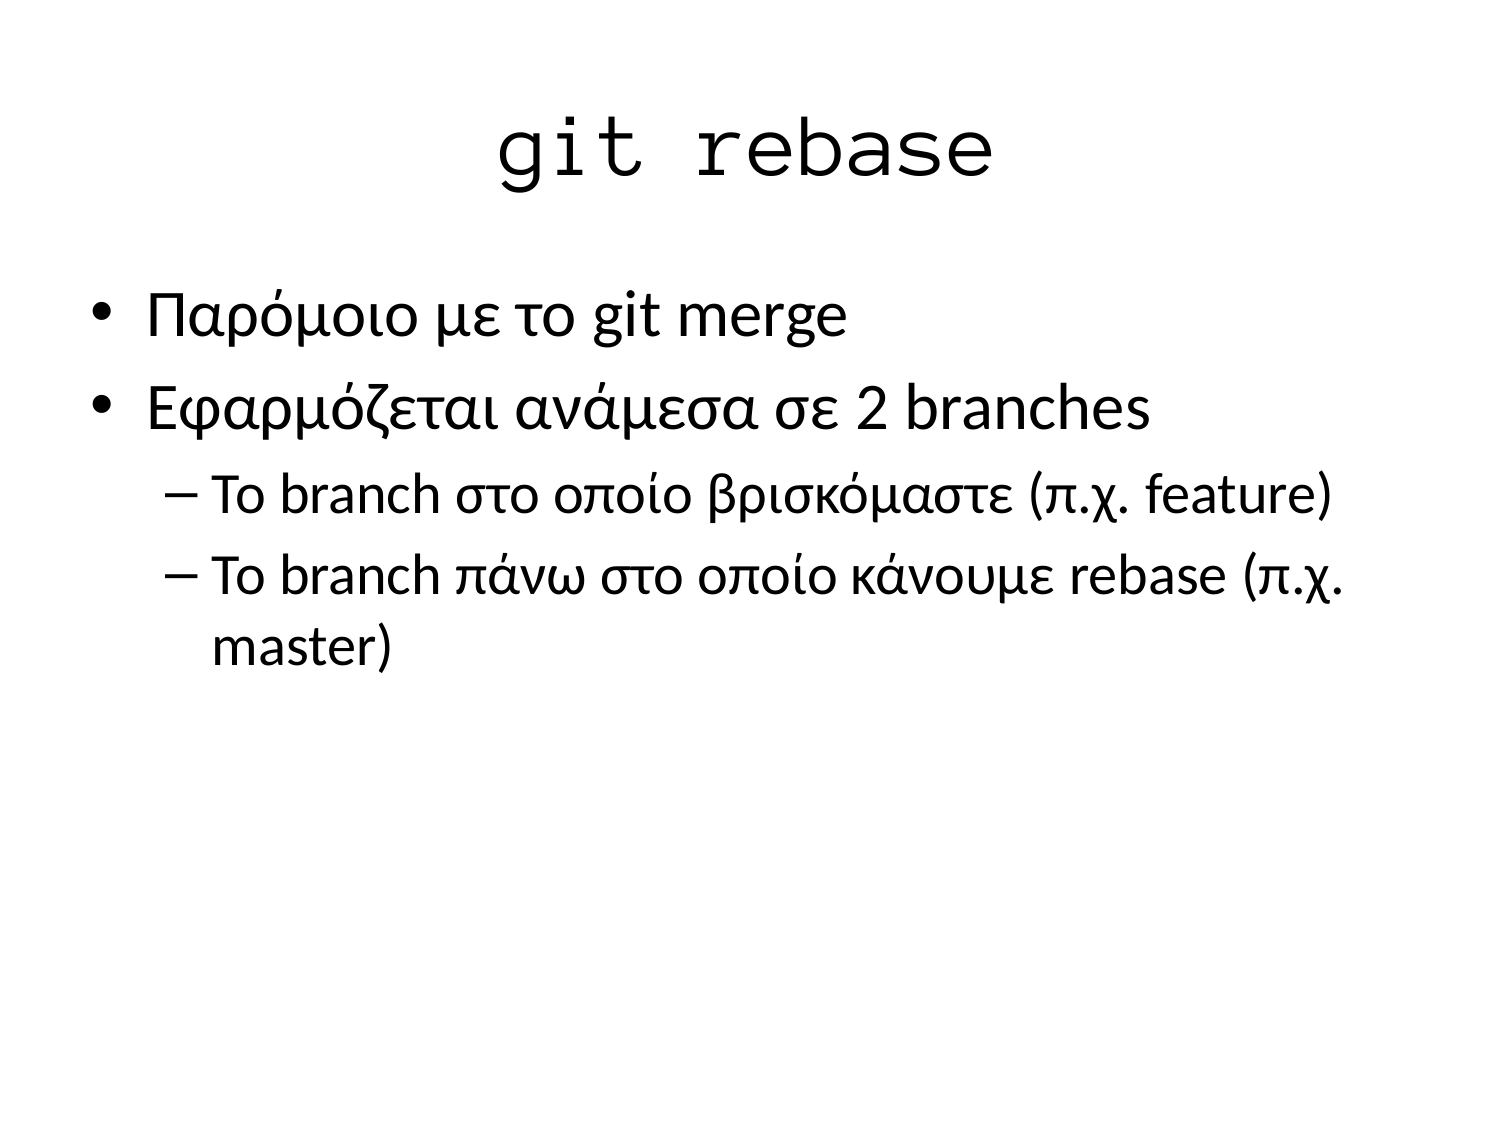

# git rebase
Παρόμοιο με το git merge
Εφαρμόζεται ανάμεσα σε 2 branches
Το branch στο οποίο βρισκόμαστε (π.χ. feature)
Το branch πάνω στο οποίο κάνουμε rebase (π.χ. master)